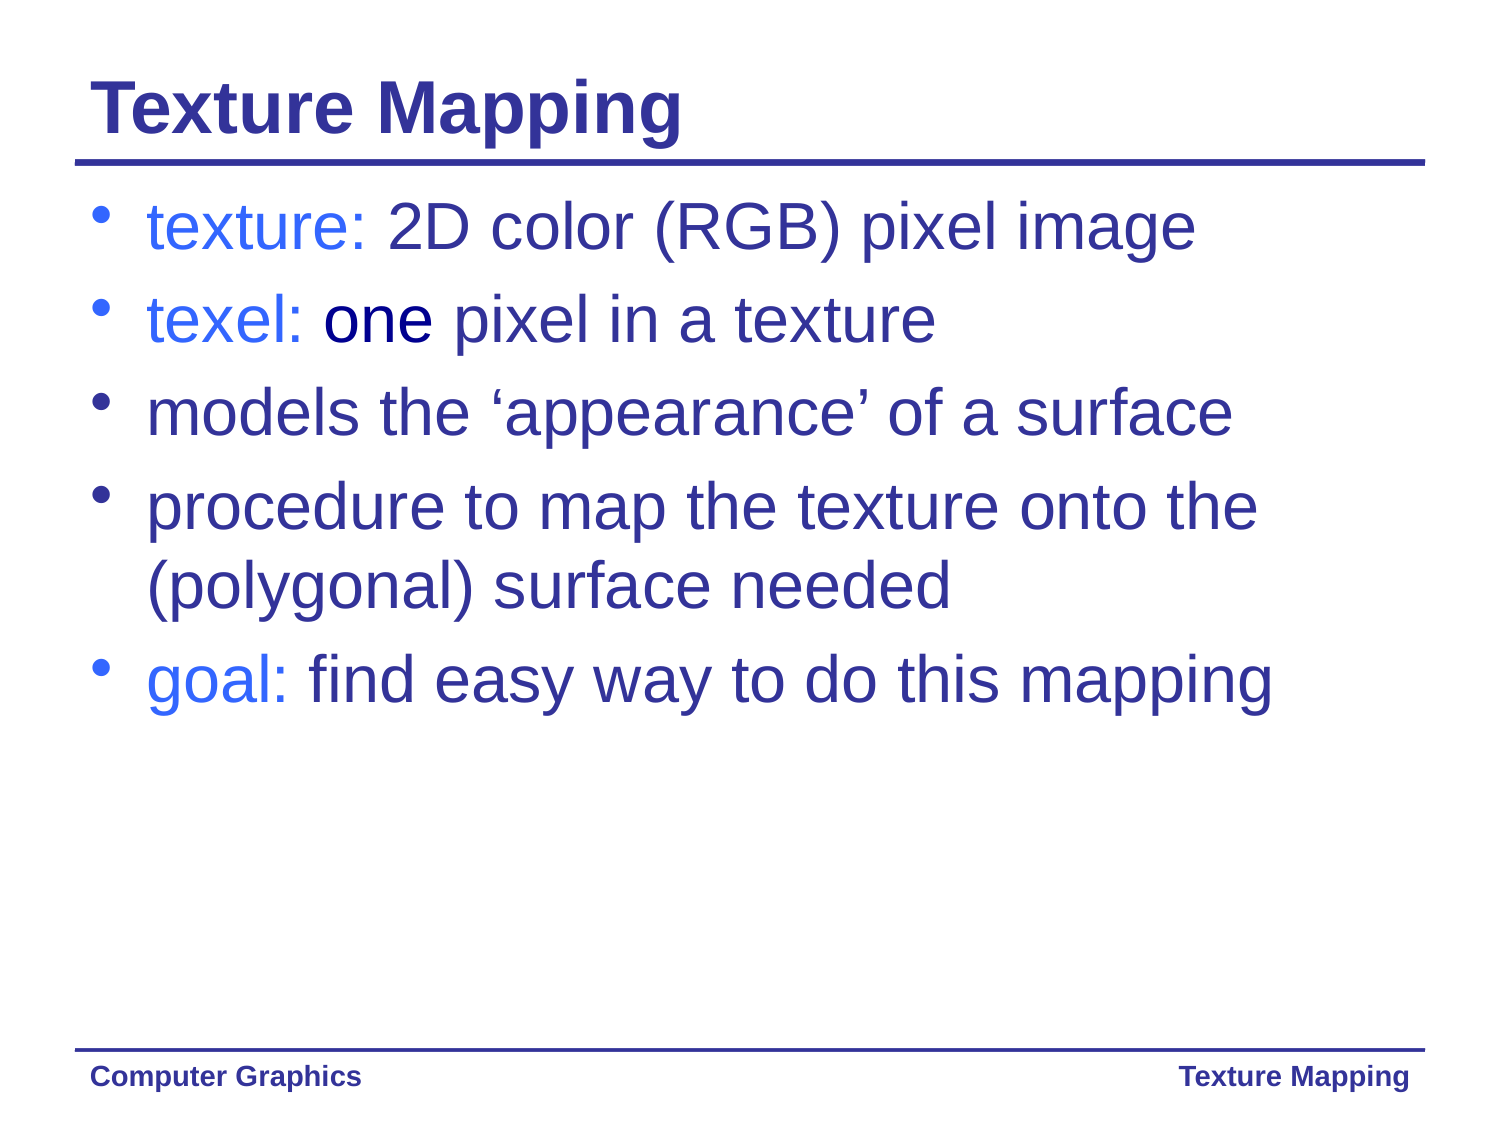

# Texture Mapping
texture: 2D color (RGB) pixel image
texel: one pixel in a texture
models the ‘appearance’ of a surface
procedure to map the texture onto the (polygonal) surface needed
goal: find easy way to do this mapping